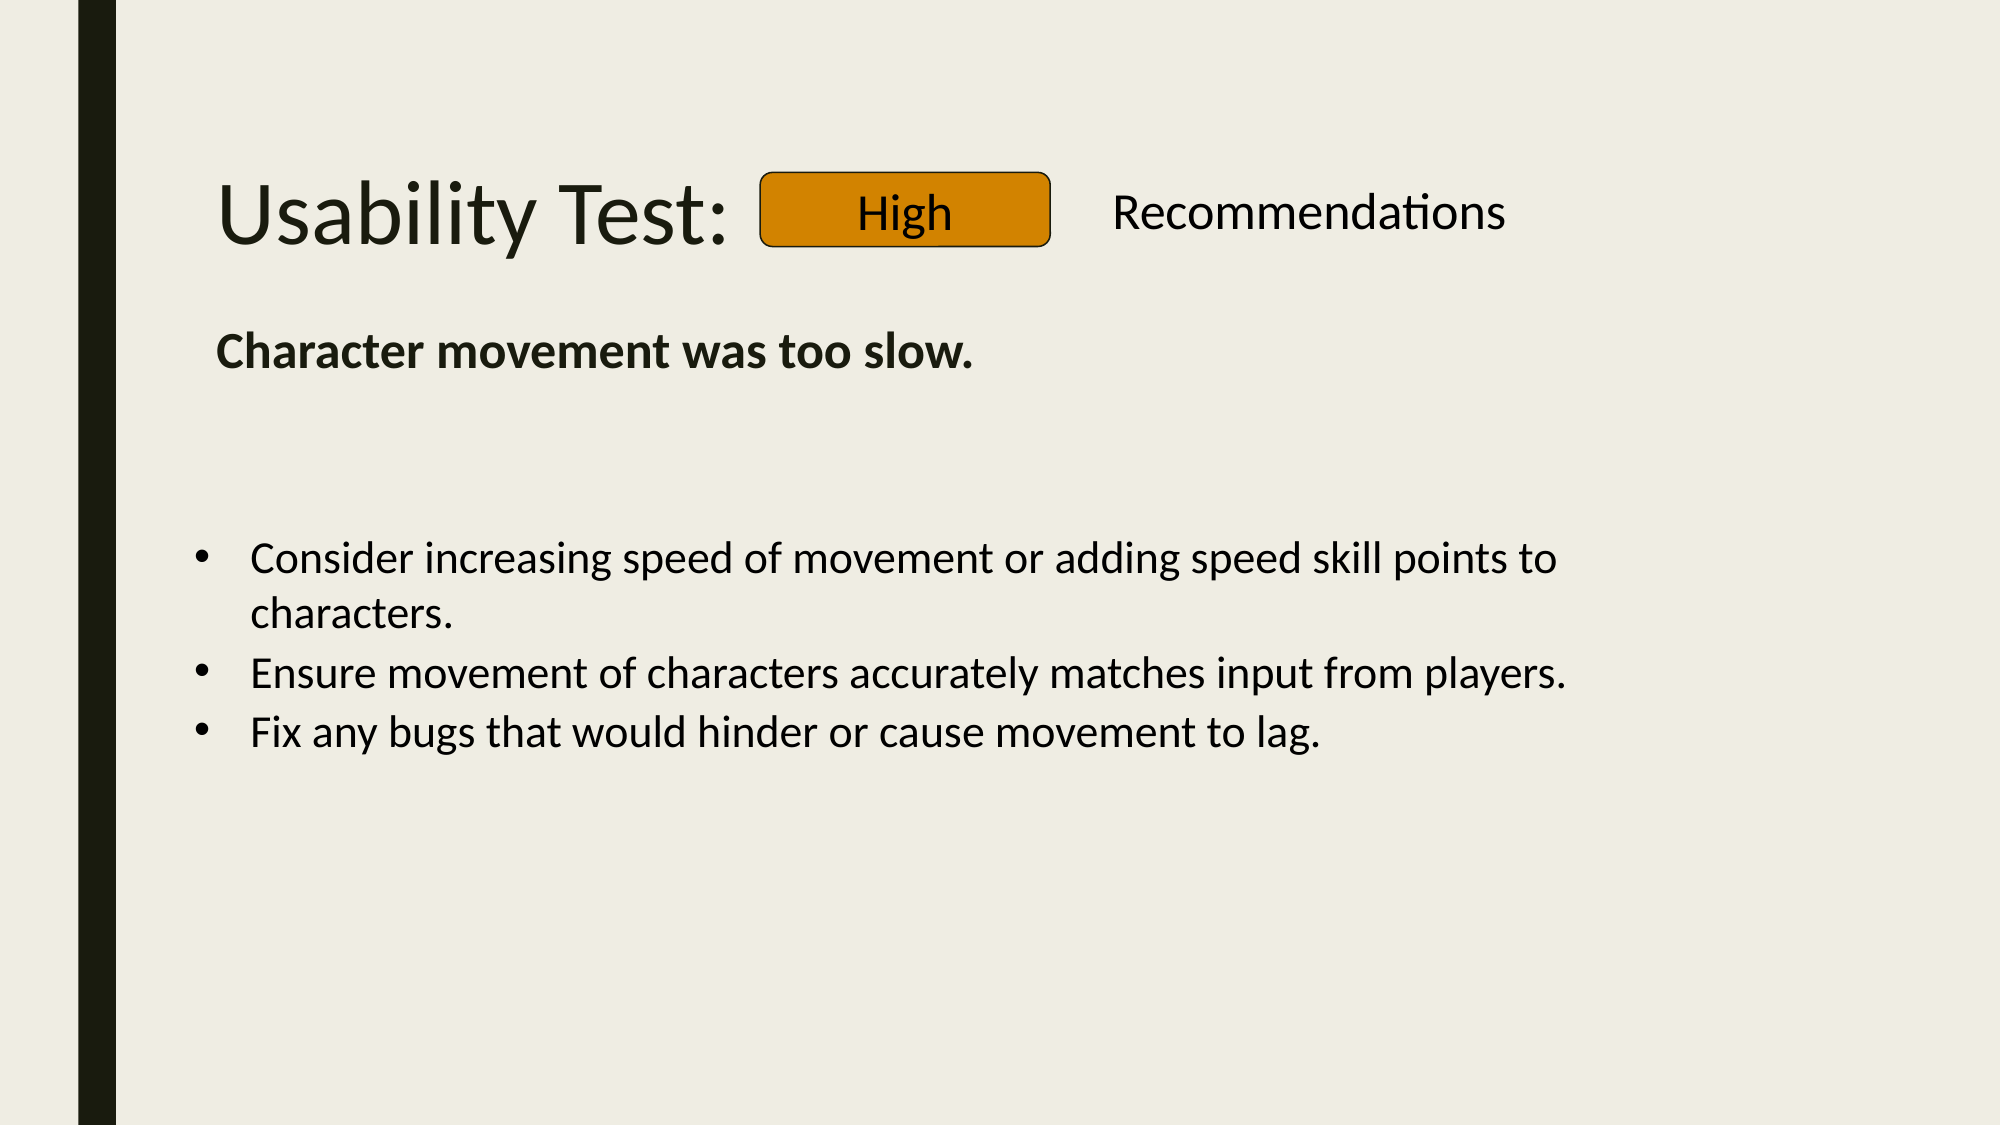

# Usability Test:
Recommendations
High
Character movement was too slow.
Consider increasing speed of movement or adding speed skill points to characters.
Ensure movement of characters accurately matches input from players.
Fix any bugs that would hinder or cause movement to lag.